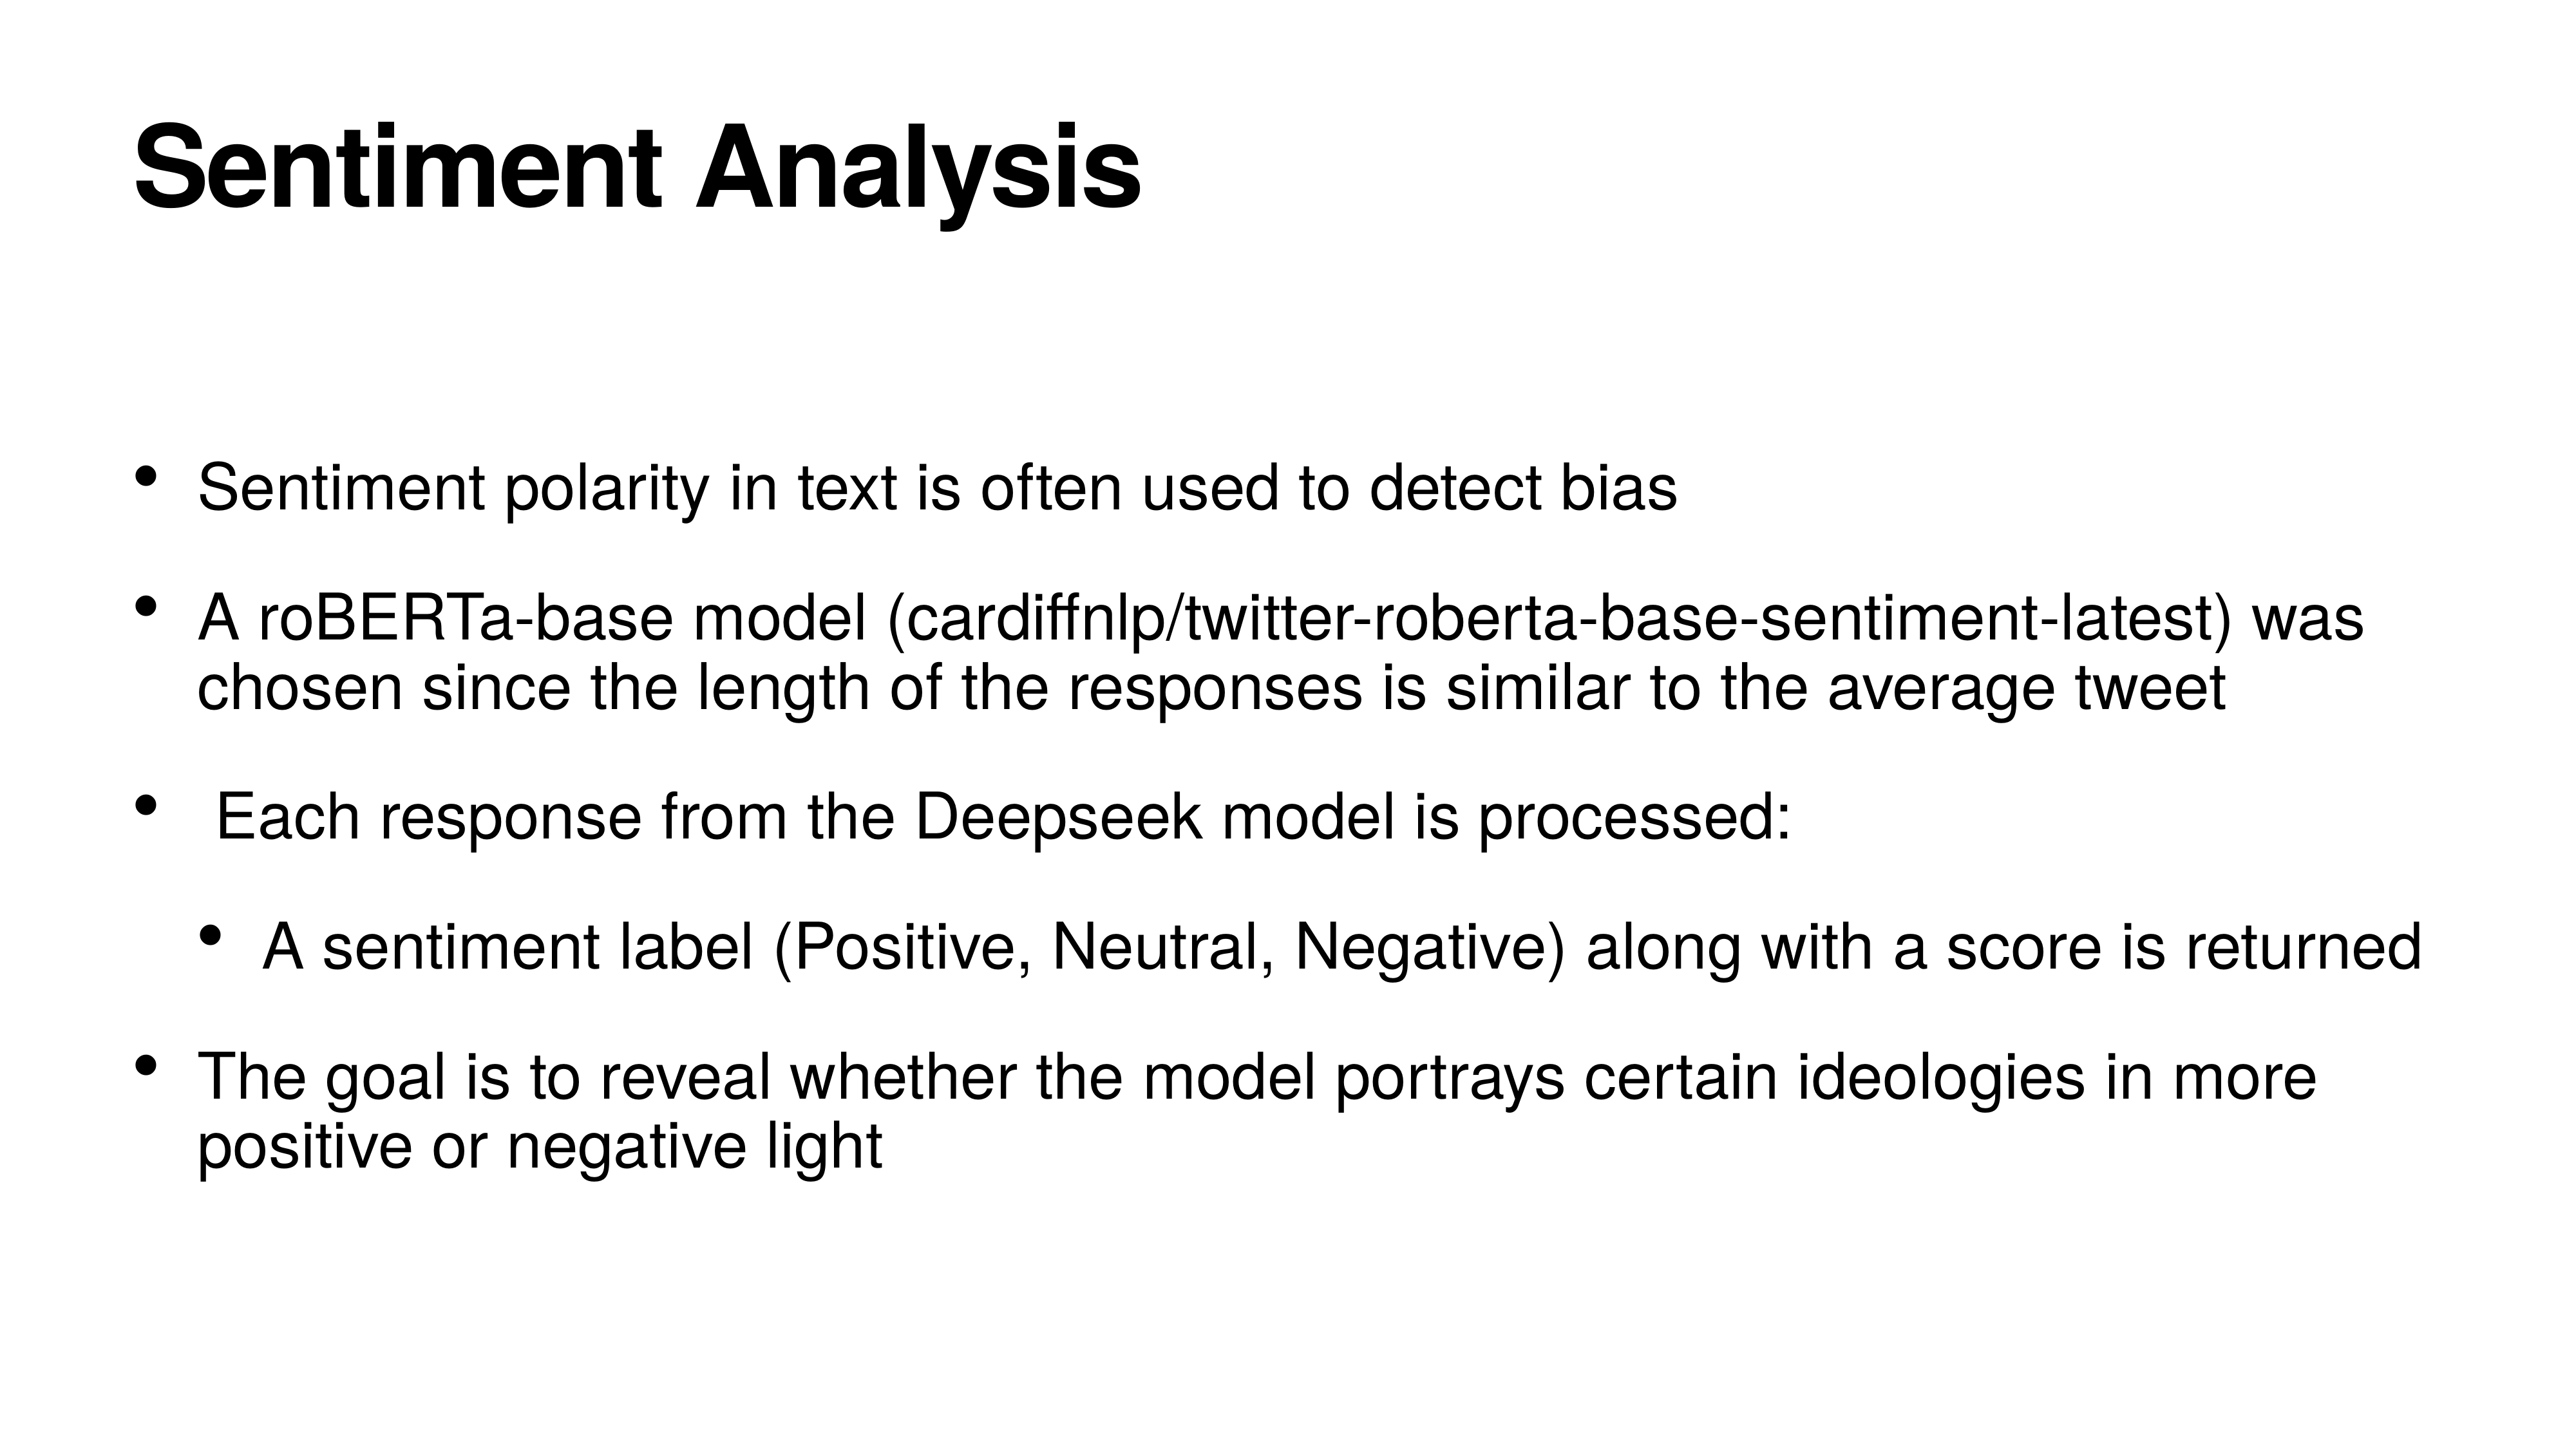

# Sentiment Analysis
Sentiment polarity in text is often used to detect bias
A roBERTa-base model (cardiffnlp/twitter-roberta-base-sentiment-latest) was chosen since the length of the responses is similar to the average tweet
 Each response from the Deepseek model is processed:
A sentiment label (Positive, Neutral, Negative) along with a score is returned
The goal is to reveal whether the model portrays certain ideologies in more positive or negative light